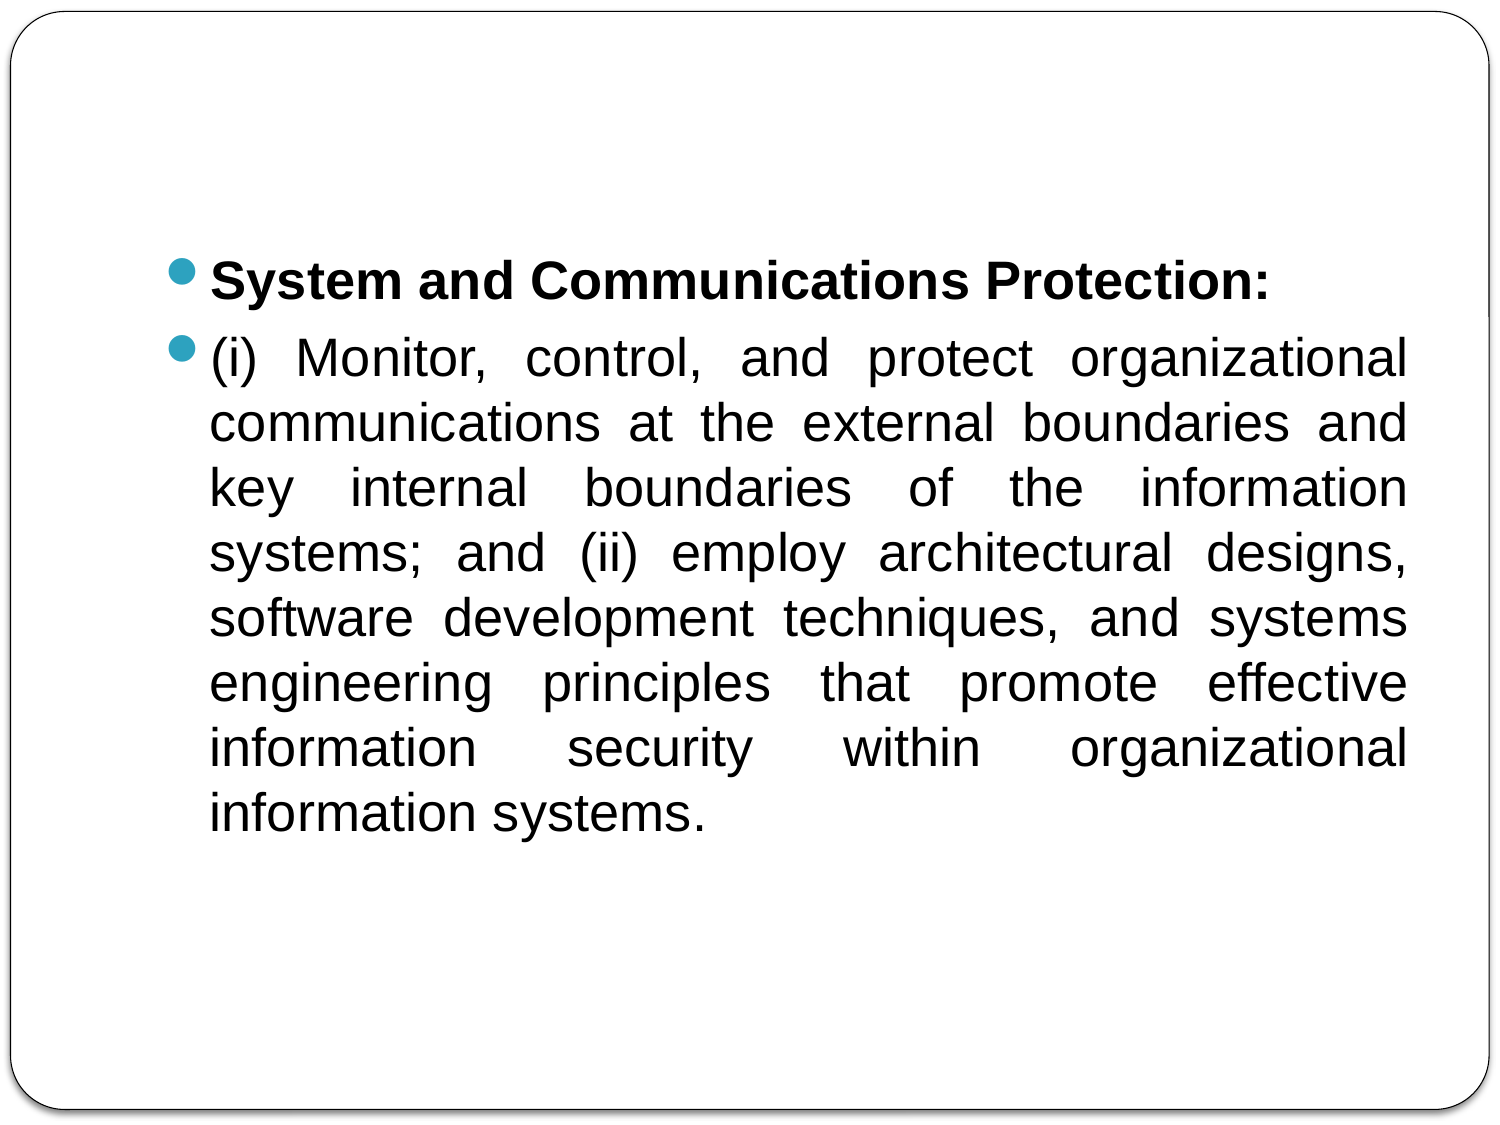

#
System and Communications Protection:
(i) Monitor, control, and protect organizational communications at the external boundaries and key internal boundaries of the information systems; and (ii) employ architectural designs, software development techniques, and systems engineering principles that promote effective information security within organizational information systems.